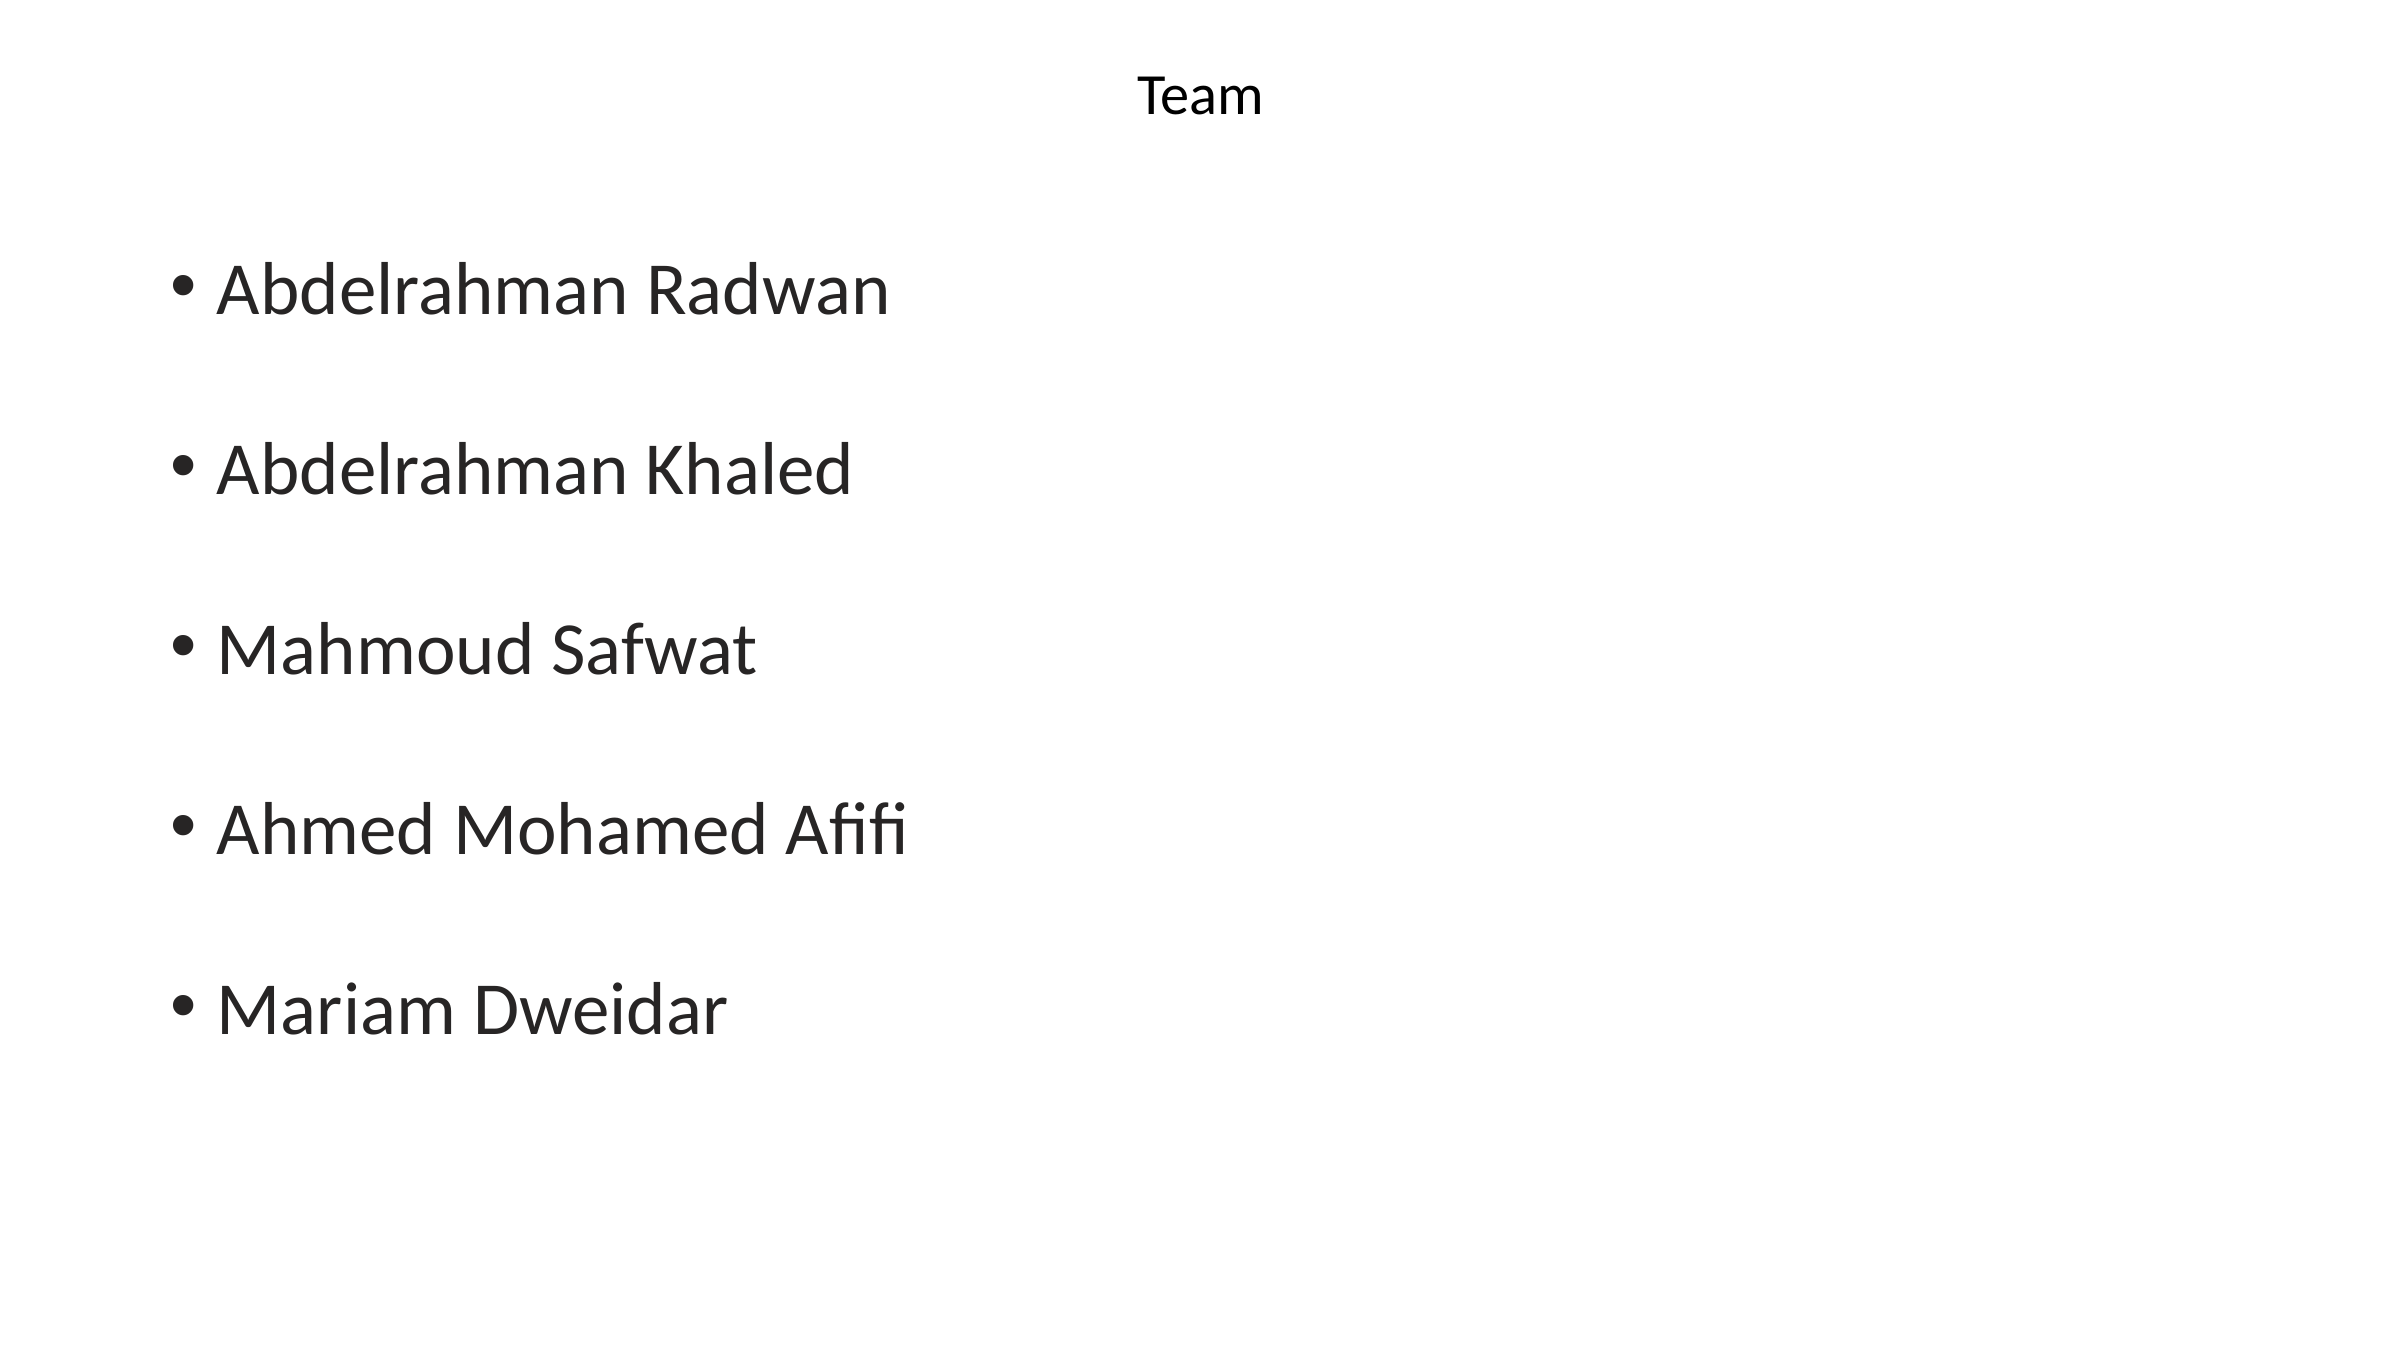

Team
Abdelrahman Radwan

Abdelrahman Khaled

Mahmoud Safwat

Ahmed Mohamed Afifi

Mariam Dweidar